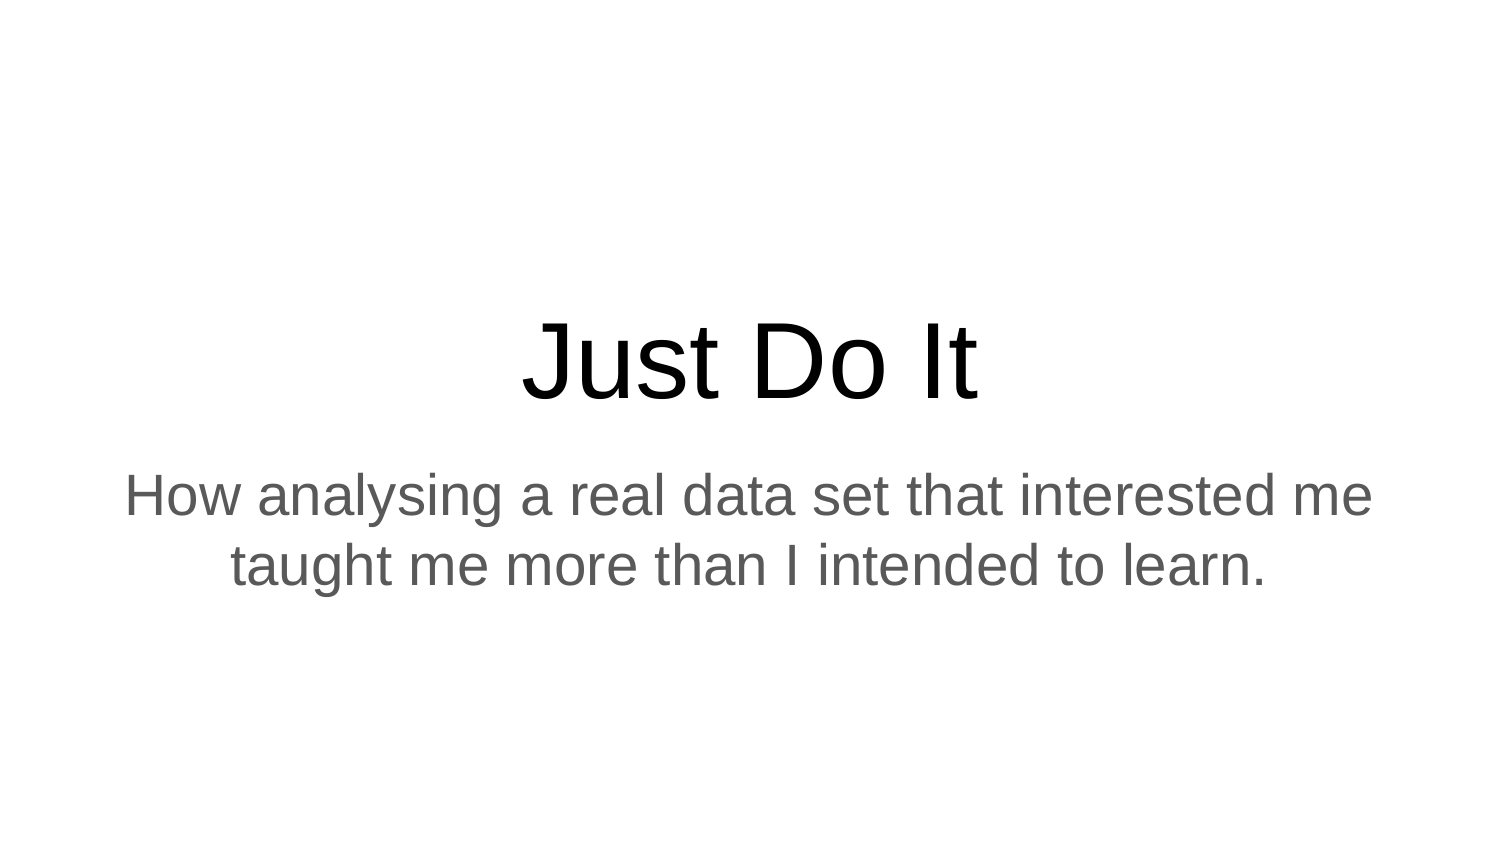

# Just Do It
How analysing a real data set that interested me taught me more than I intended to learn.